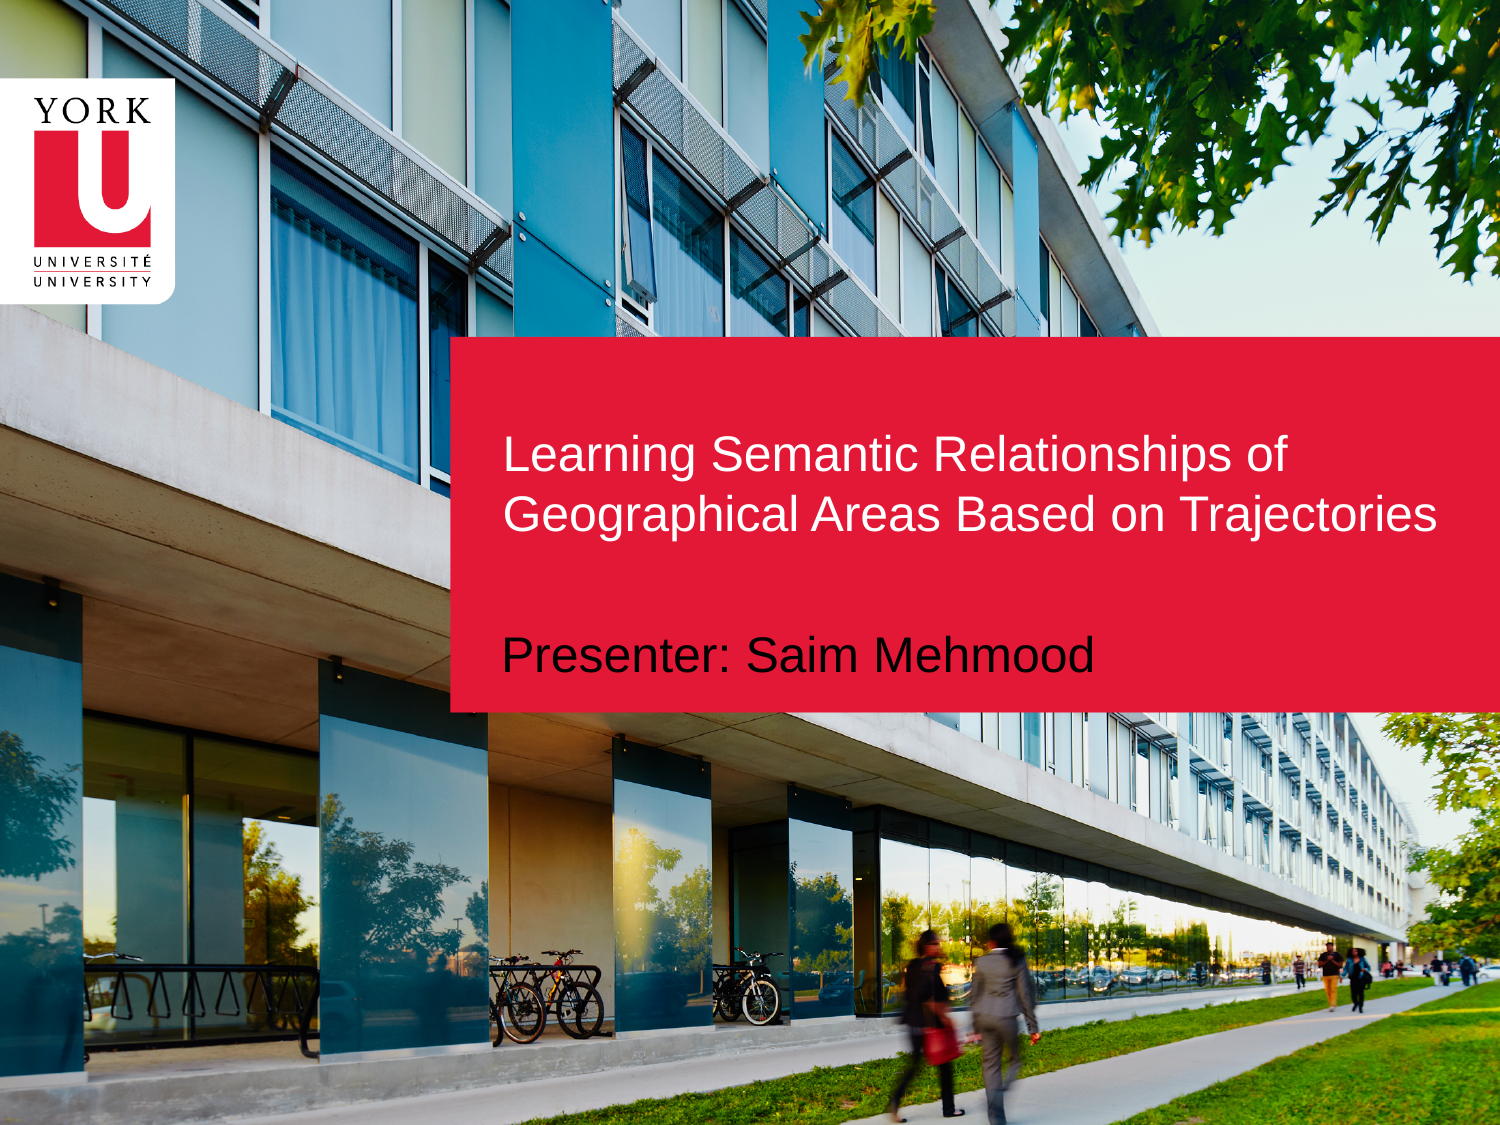

# Learning Semantic Relationships of Geographical Areas Based on Trajectories
Presenter: Saim Mehmood